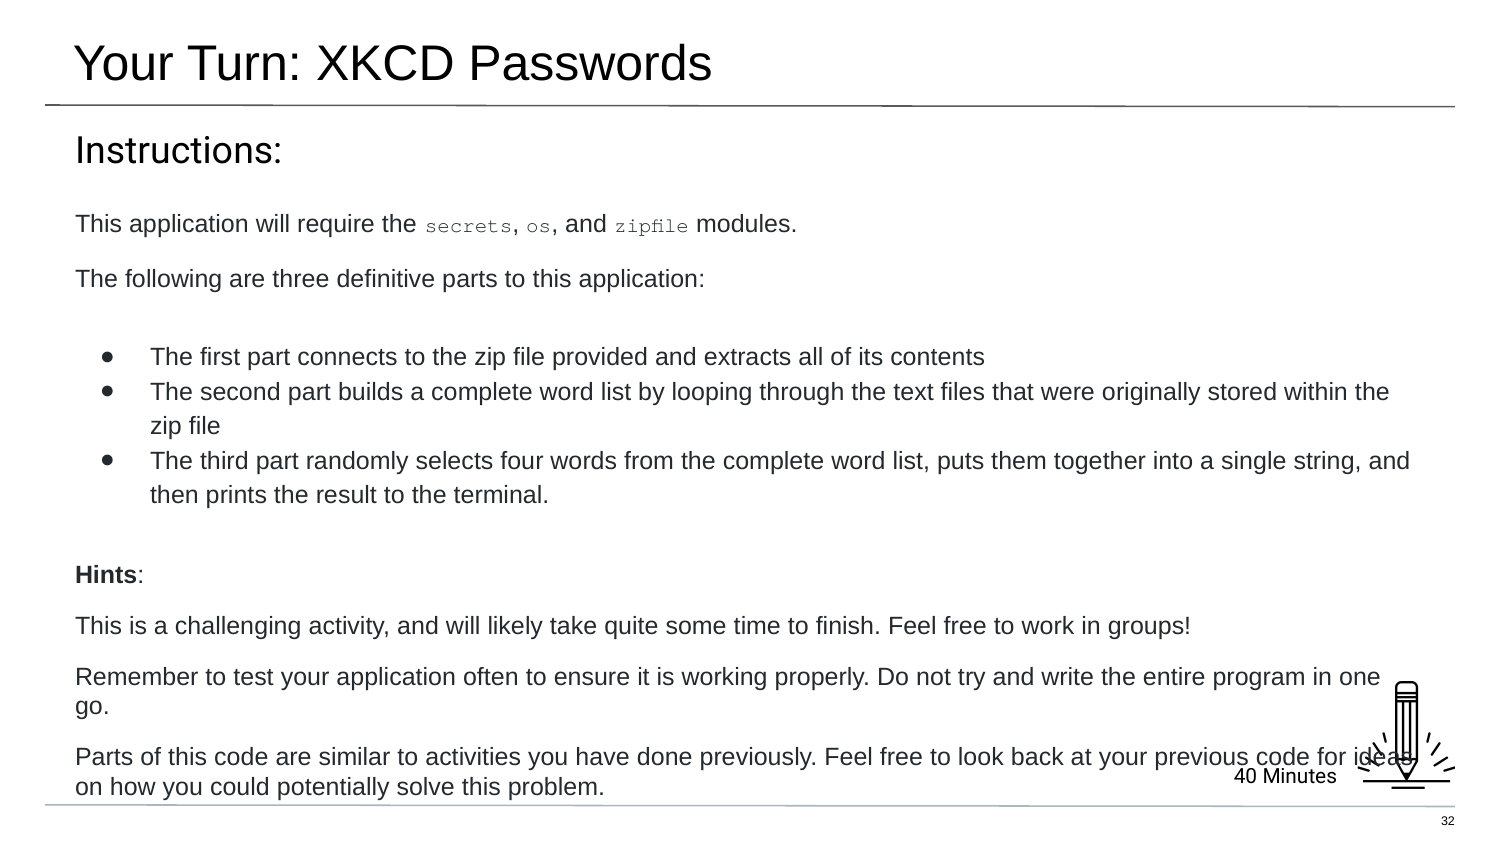

# Your Turn: XKCD Passwords
Instructions:
This application will require the secrets, os, and zipfile modules.
The following are three definitive parts to this application:
The first part connects to the zip file provided and extracts all of its contents
The second part builds a complete word list by looping through the text files that were originally stored within the zip file
The third part randomly selects four words from the complete word list, puts them together into a single string, and then prints the result to the terminal.
Hints:
This is a challenging activity, and will likely take quite some time to finish. Feel free to work in groups!
Remember to test your application often to ensure it is working properly. Do not try and write the entire program in one go.
Parts of this code are similar to activities you have done previously. Feel free to look back at your previous code for ideas on how you could potentially solve this problem.

40 Minutes

32